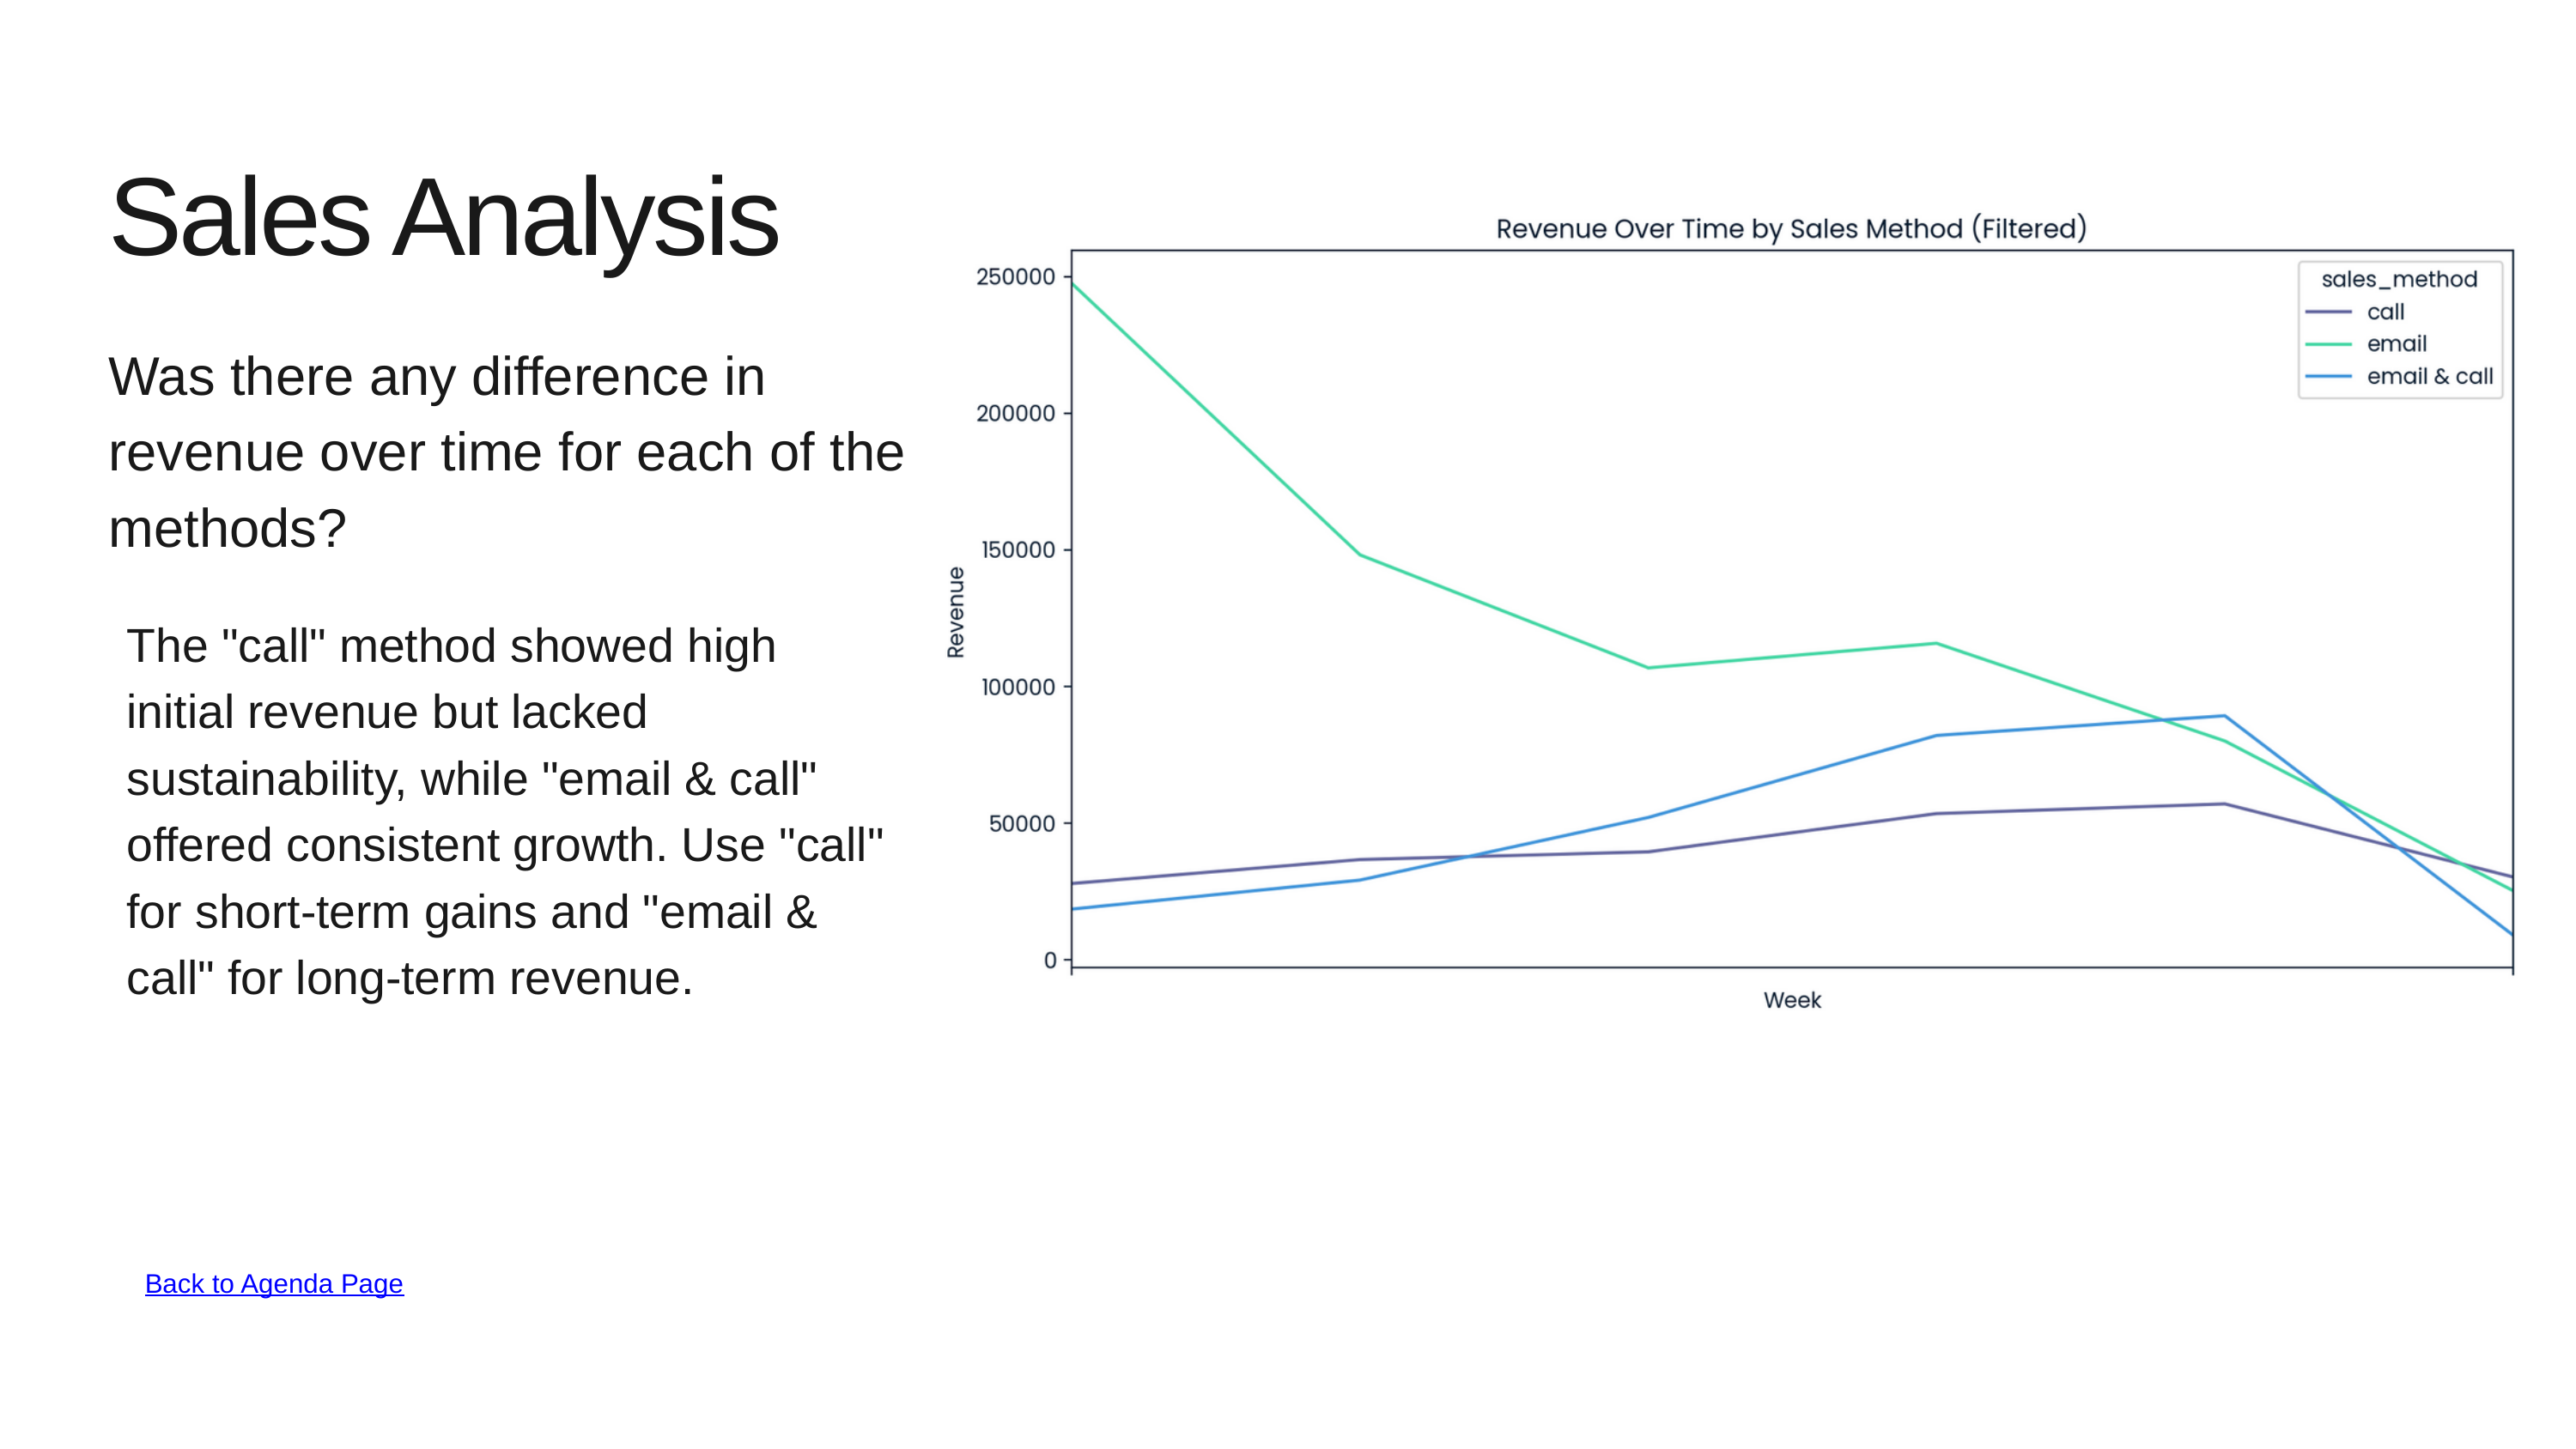

Sales Analysis

Was there any difference in revenue over time for each of the methods?
The "call" method showed high initial revenue but lacked sustainability, while "email & call" offered consistent growth. Use "call" for short-term gains and "email & call" for long-term revenue.
Back to Agenda Page